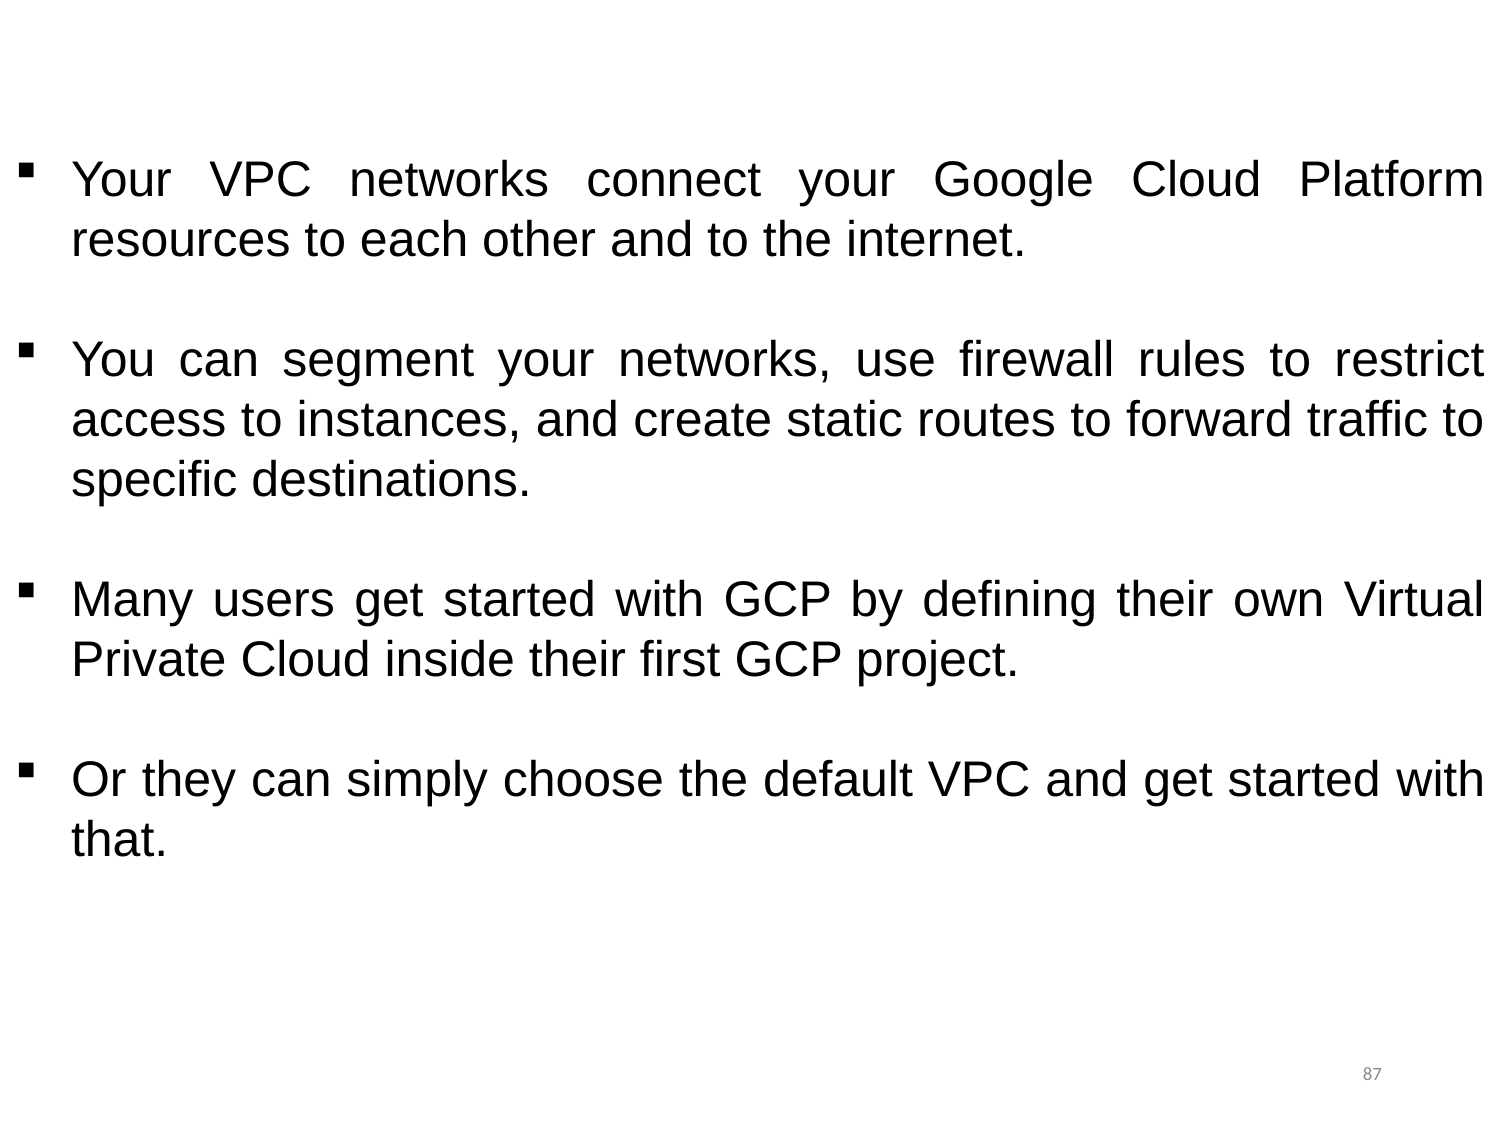

Your VPC networks connect your Google Cloud Platform resources to each other and to the internet.

You can segment your networks, use firewall rules to restrict access to instances, and create static routes to forward traffic to specific destinations.

Many users get started with GCP by defining their own Virtual Private Cloud inside their first GCP project.

Or they can simply choose the default VPC and get started with that.
87